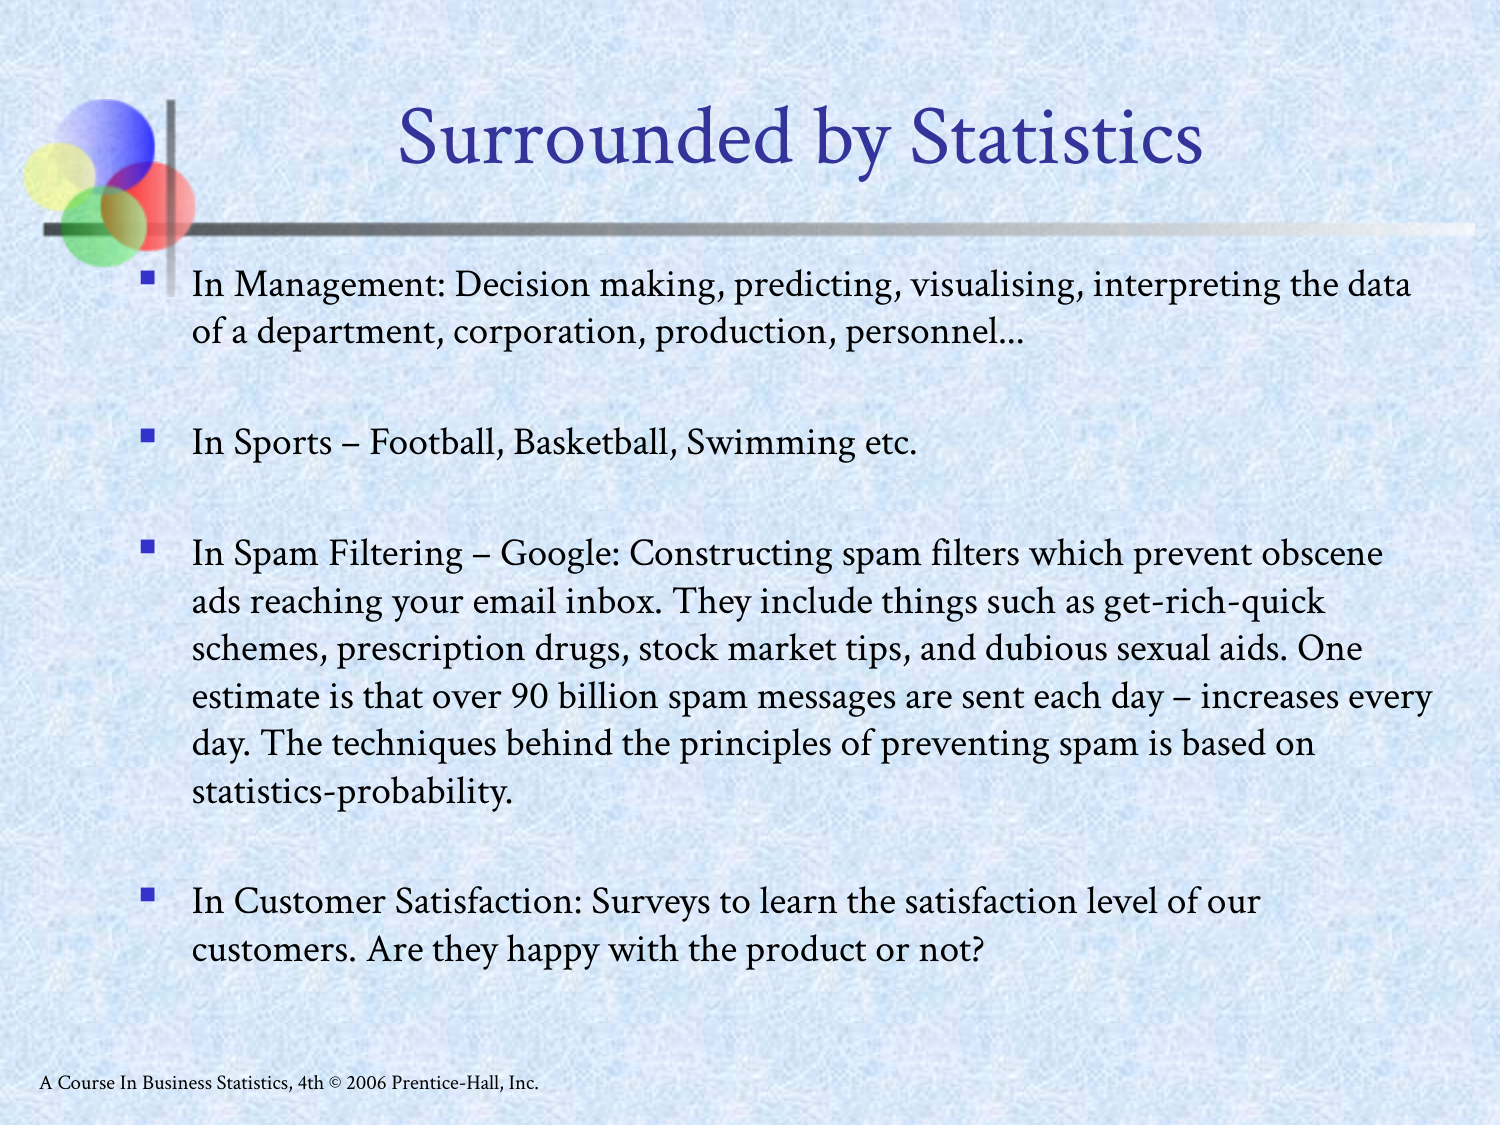

# Surrounded by Statistics
In Management: Decision making, predicting, visualising, interpreting the data of a department, corporation, production, personnel...

In Sports – Football, Basketball, Swimming etc.

In Spam Filtering – Google: Constructing spam filters which prevent obscene ads reaching your email inbox. They include things such as get-rich-quick schemes, prescription drugs, stock market tips, and dubious sexual aids. One estimate is that over 90 billion spam messages are sent each day – increases every day. The techniques behind the principles of preventing spam is based on statistics-probability.

In Customer Satisfaction: Surveys to learn the satisfaction level of our customers. Are they happy with the product or not?
A Course In Business Statistics, 4th © 2006 Prentice-Hall, Inc.